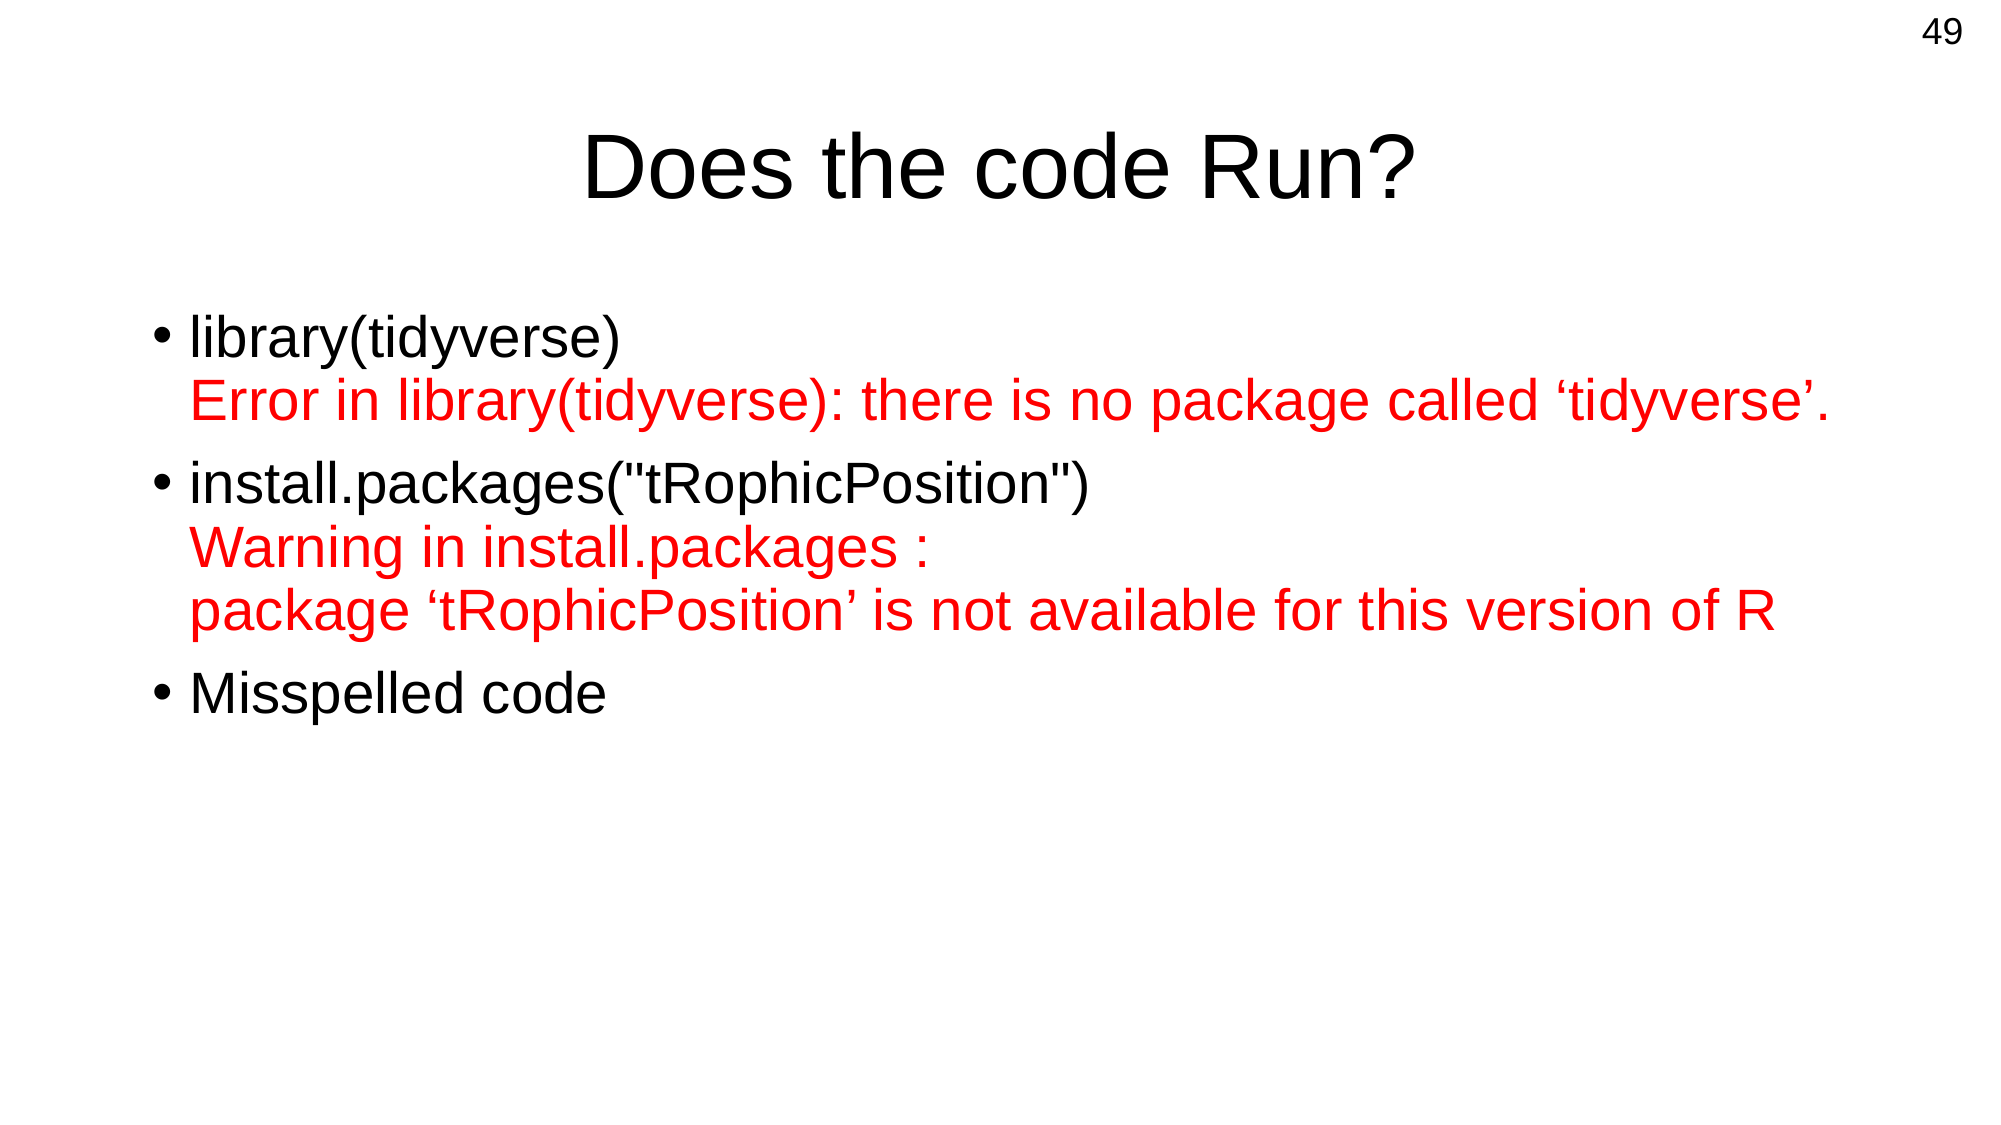

49
# Does the code Run?
library(tidyverse)
Error in library(tidyverse): there is no package called ‘tidyverse’.
install.packages("tRophicPosition")
Warning in install.packages :
package ‘tRophicPosition’ is not available for this version of R
Misspelled code